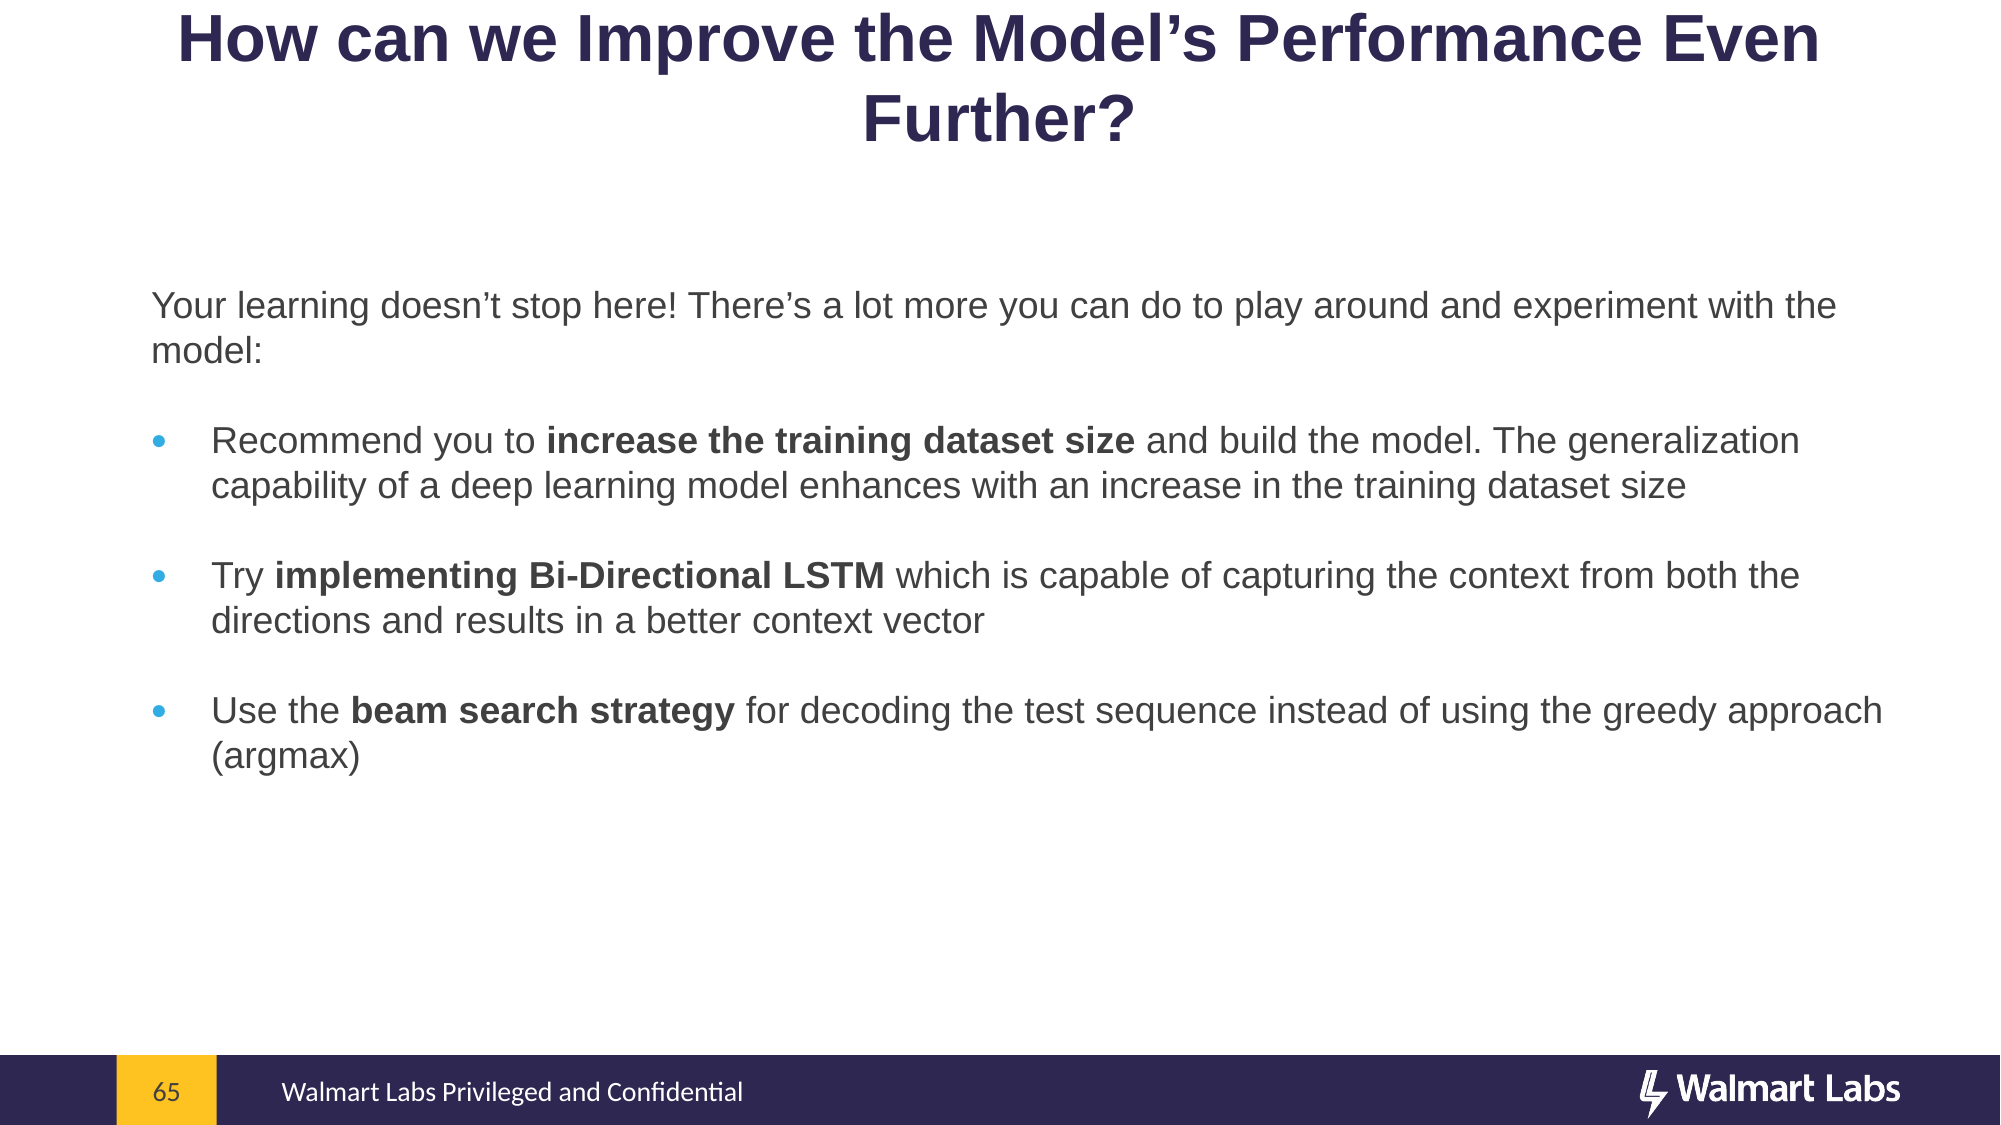

# How can we Improve the Model’s Performance Even Further?

Your learning doesn’t stop here! There’s a lot more you can do to play around and experiment with the model:

Recommend you to increase the training dataset size and build the model. The generalization capability of a deep learning model enhances with an increase in the training dataset size

Try implementing Bi-Directional LSTM which is capable of capturing the context from both the directions and results in a better context vector

Use the beam search strategy for decoding the test sequence instead of using the greedy approach (argmax)
65
Walmart Labs Privileged and Confidential